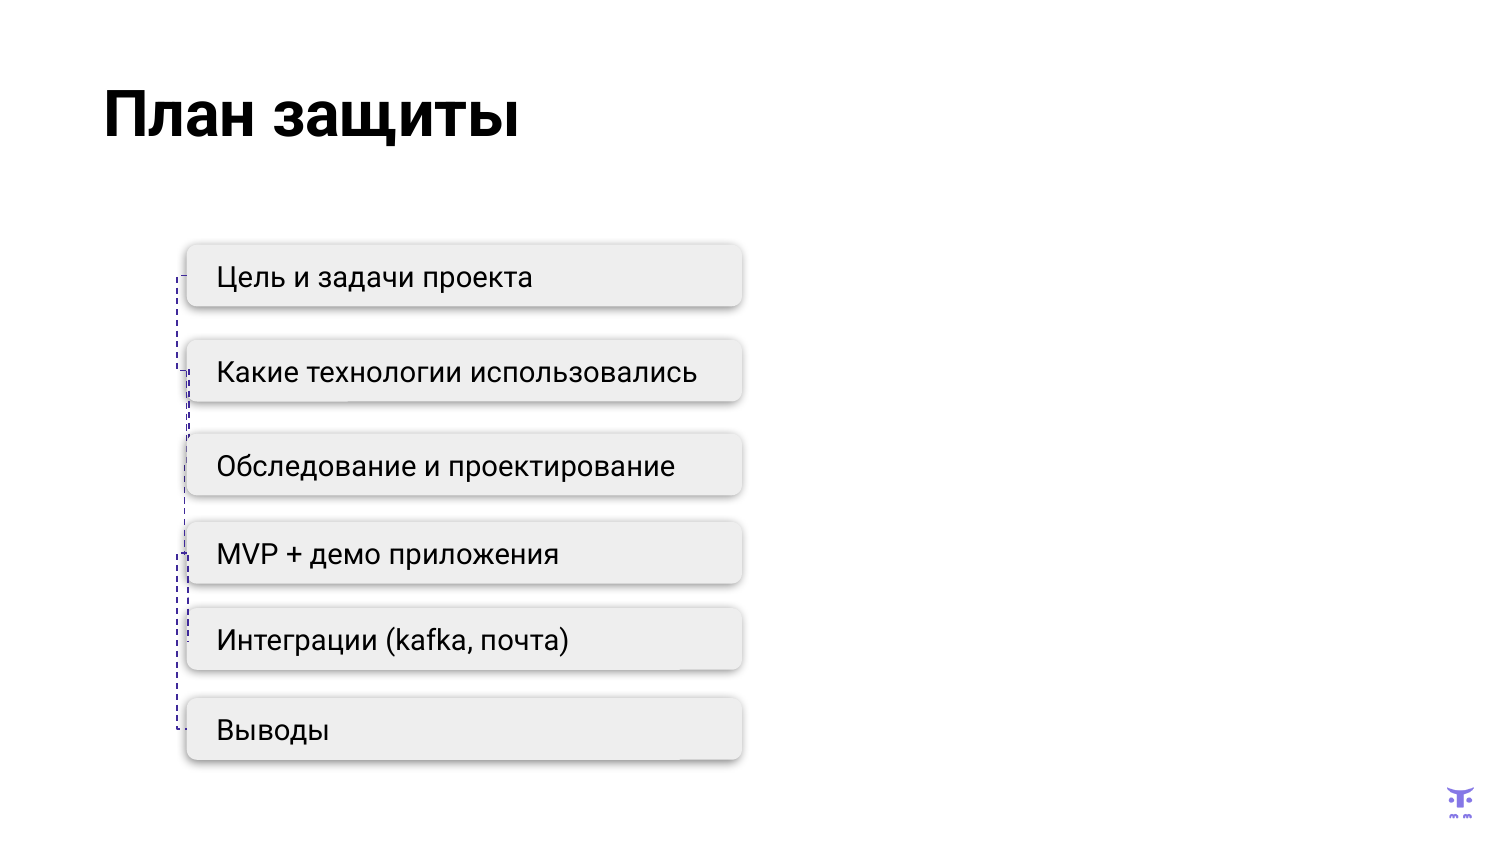

# План защиты
Цель и задачи проекта
Какие технологии использовались
Обследование и проектирование
MVP + демо приложения
Интеграции (kafka, почта)
Выводы